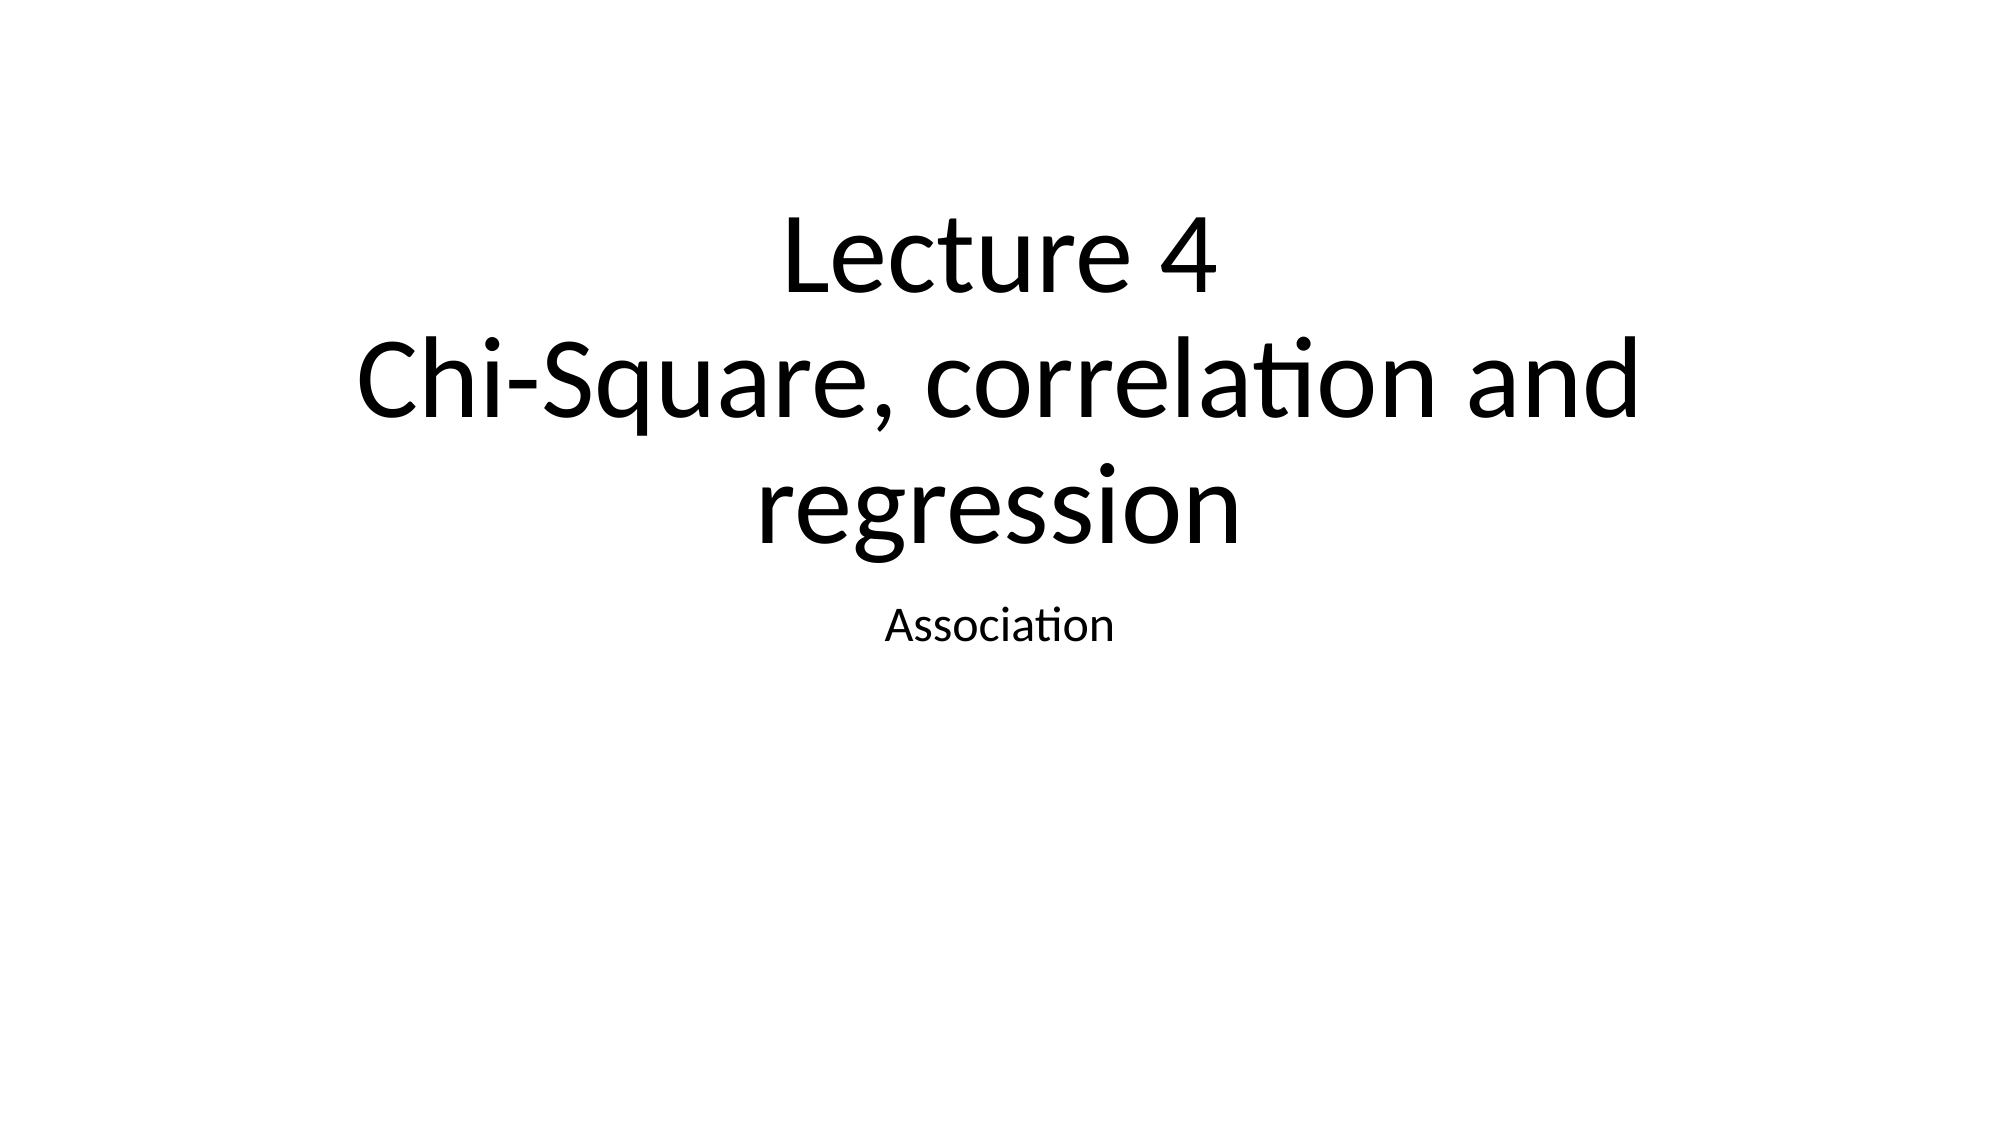

# Lecture 4 Chi-Square, correlation and regression
Association